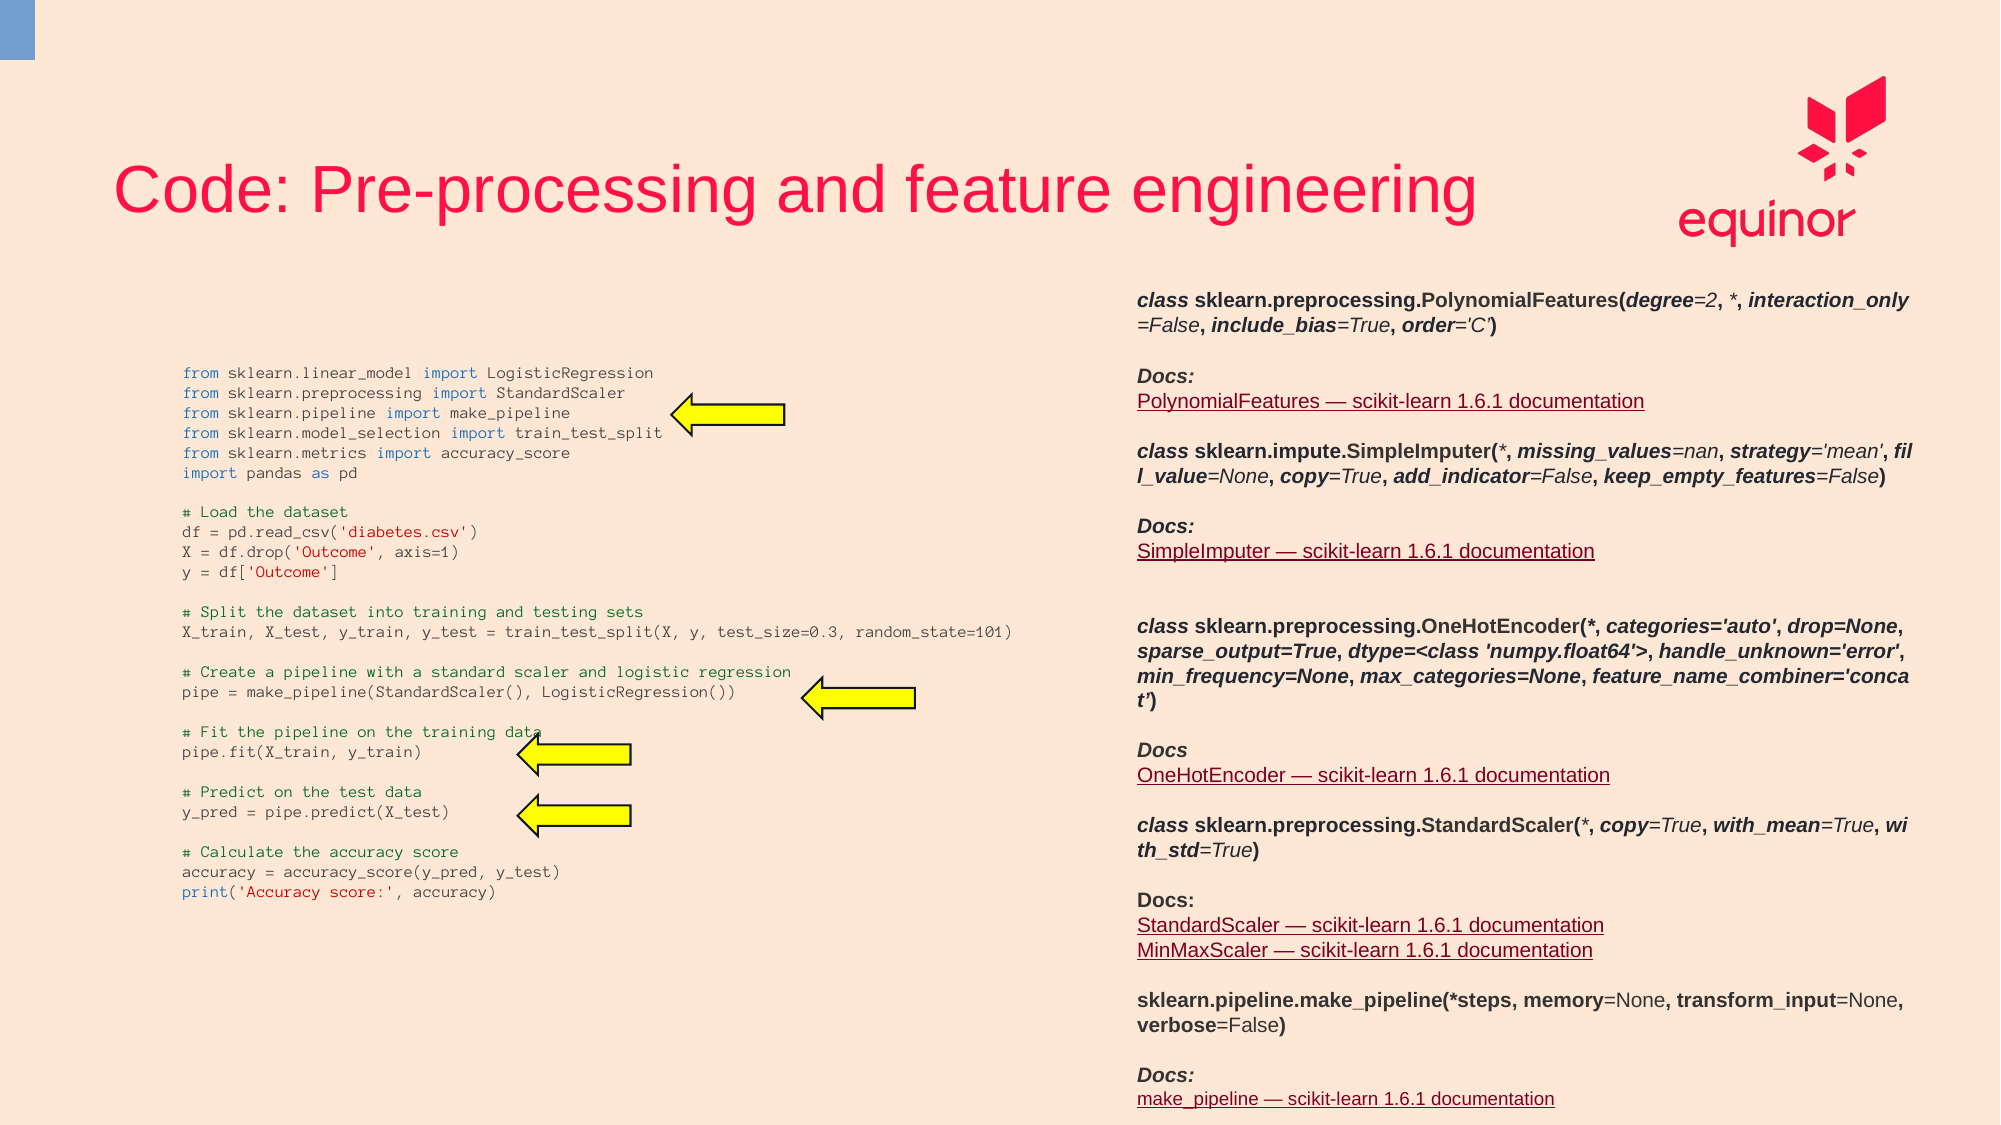

Code: Pre-processing and feature engineering
class sklearn.preprocessing.PolynomialFeatures(degree=2, *, interaction_only=False, include_bias=True, order='C’)
Docs:
PolynomialFeatures — scikit-learn 1.6.1 documentation

class sklearn.impute.SimpleImputer(*, missing_values=nan, strategy='mean', fill_value=None, copy=True, add_indicator=False, keep_empty_features=False)

Docs:
SimpleImputer — scikit-learn 1.6.1 documentation

class sklearn.preprocessing.OneHotEncoder(*, categories='auto', drop=None, sparse_output=True, dtype=<class 'numpy.float64'>, handle_unknown='error', min_frequency=None, max_categories=None, feature_name_combiner='concat’)
Docs
OneHotEncoder — scikit-learn 1.6.1 documentation

class sklearn.preprocessing.StandardScaler(*, copy=True, with_mean=True, with_std=True)
Docs:
StandardScaler — scikit-learn 1.6.1 documentation
MinMaxScaler — scikit-learn 1.6.1 documentation

sklearn.pipeline.make_pipeline(*steps, memory=None, transform_input=None, verbose=False)

Docs:
make_pipeline — scikit-learn 1.6.1 documentation

from sklearn.linear_model import LogisticRegression
from sklearn.preprocessing import StandardScaler
from sklearn.pipeline import make_pipeline
from sklearn.model_selection import train_test_split
from sklearn.metrics import accuracy_score
import pandas as pd
# Load the dataset
df = pd.read_csv('diabetes.csv')
X = df.drop('Outcome', axis=1)
y = df['Outcome']
# Split the dataset into training and testing sets
X_train, X_test, y_train, y_test = train_test_split(X, y, test_size=0.3, random_state=101)
# Create a pipeline with a standard scaler and logistic regression
pipe = make_pipeline(StandardScaler(), LogisticRegression())
# Fit the pipeline on the training data
pipe.fit(X_train, y_train)
# Predict on the test data
y_pred = pipe.predict(X_test)
# Calculate the accuracy score
accuracy = accuracy_score(y_pred, y_test)
print('Accuracy score:', accuracy)